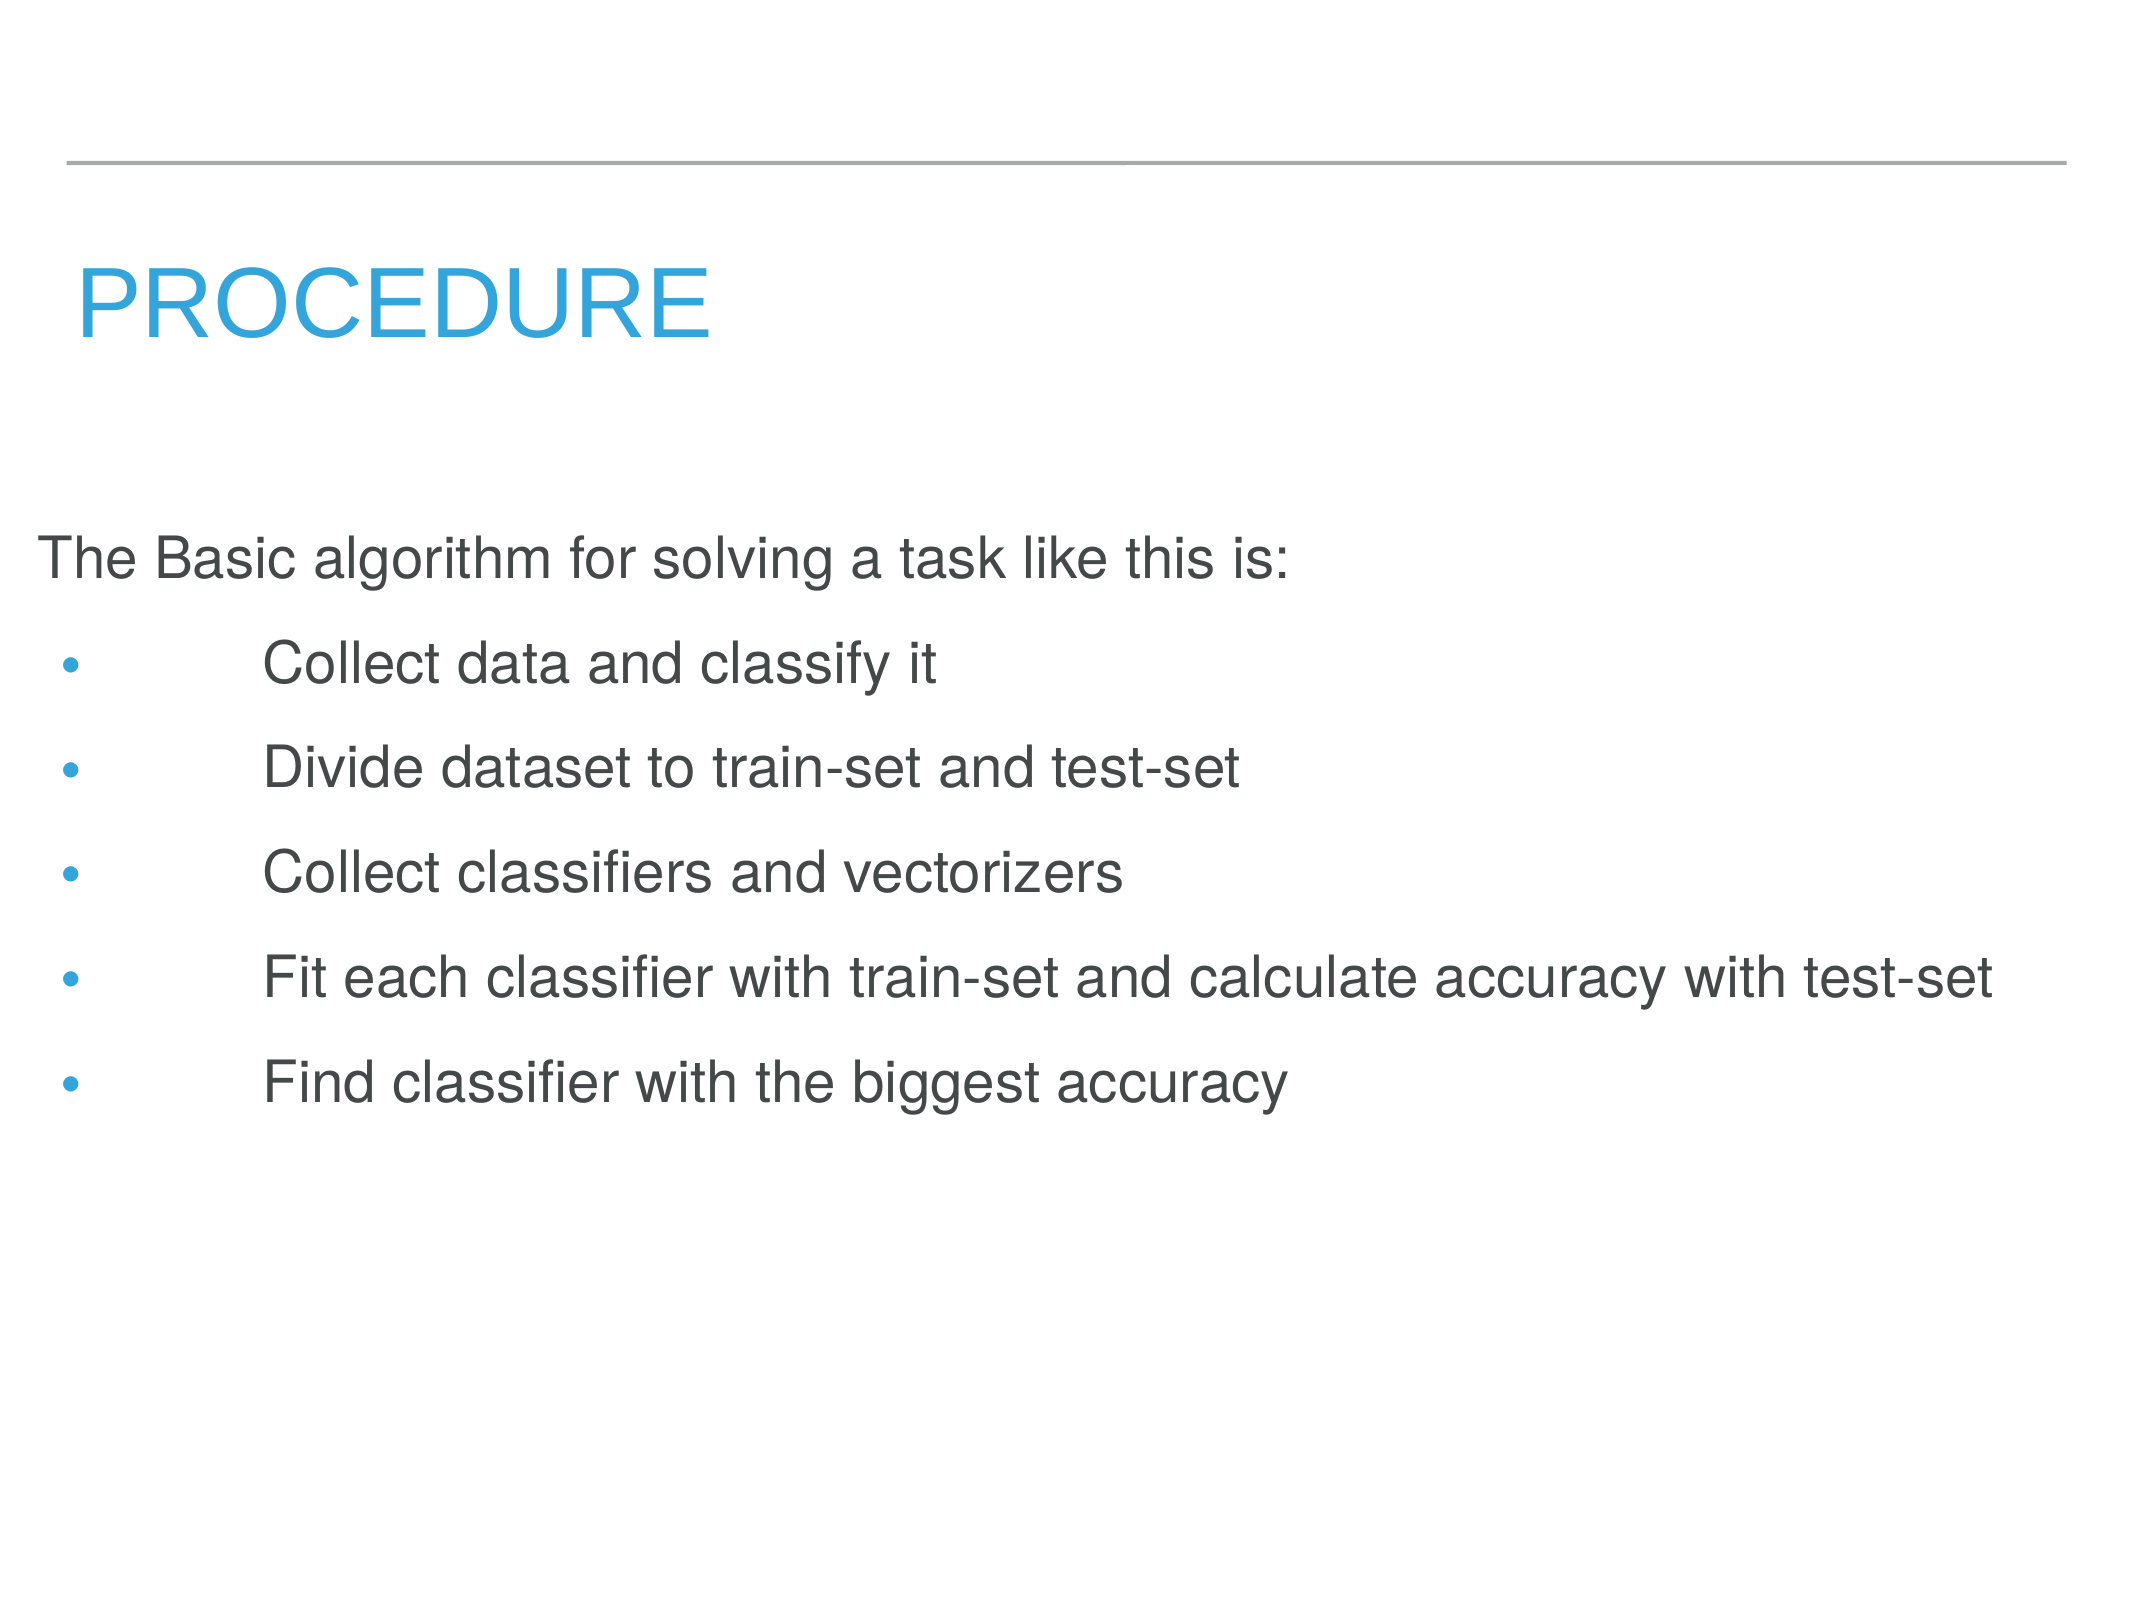

# procedure
The Basic algorithm for solving a task like this is:
	Collect data and classify it
	Divide dataset to train-set and test-set
	Collect classifiers and vectorizers
	Fit each classifier with train-set and calculate accuracy with test-set
	Find classifier with the biggest accuracy